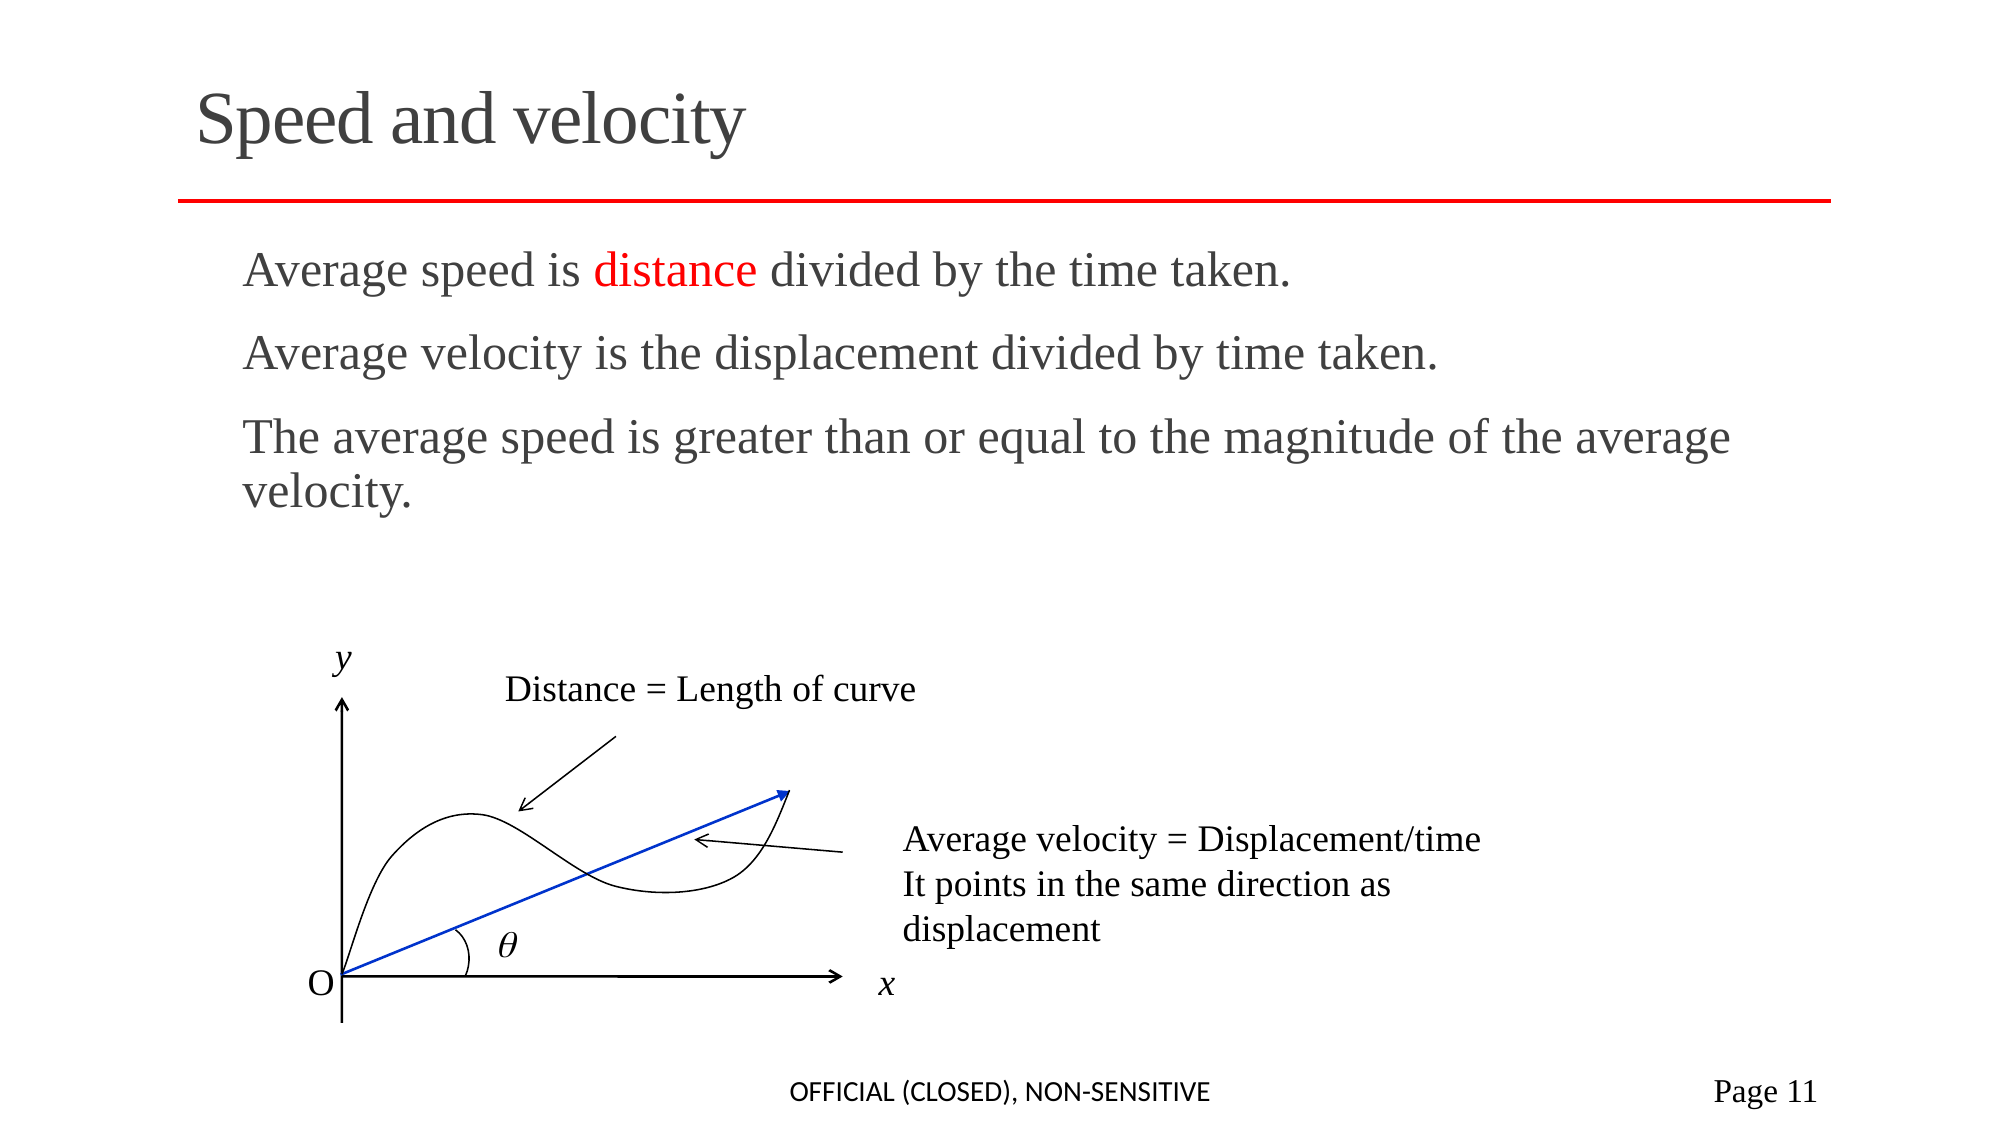

# Speed and velocity
Average speed is distance divided by the time taken.
Average velocity is the displacement divided by time taken.
The average speed is greater than or equal to the magnitude of the average velocity.

y
Distance = Length of curve

Average velocity = Displacement/time It points in the same direction as displacement

θ

x

O

Official (Closed), Non-sensitive
 Page 11